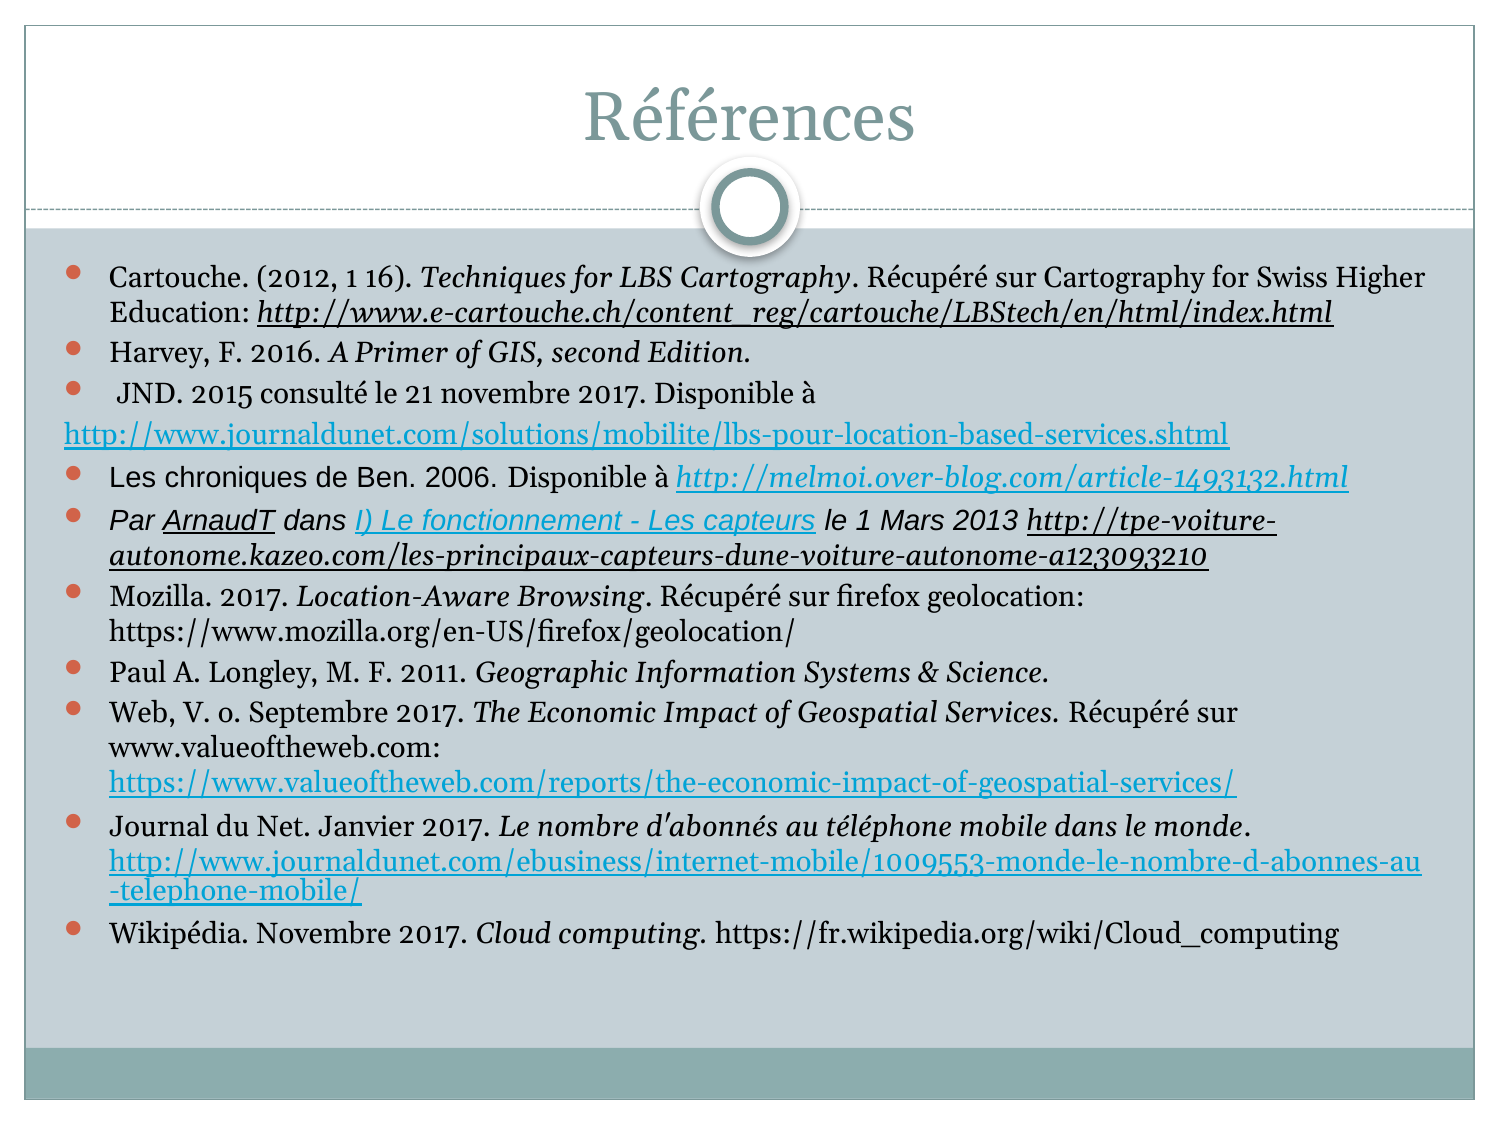

# Références
Cartouche. (2012, 1 16). Techniques for LBS Cartography. Récupéré sur Cartography for Swiss Higher Education: http://www.e-cartouche.ch/content_reg/cartouche/LBStech/en/html/index.html
Harvey, F. 2016. A Primer of GIS, second Edition.
 JND. 2015 consulté le 21 novembre 2017. Disponible à
http://www.journaldunet.com/solutions/mobilite/lbs-pour-location-based-services.shtml
Les chroniques de Ben. 2006. Disponible à http://melmoi.over-blog.com/article-1493132.html
Par ArnaudT dans I) Le fonctionnement - Les capteurs le 1 Mars 2013 http://tpe-voiture-autonome.kazeo.com/les-principaux-capteurs-dune-voiture-autonome-a123093210
Mozilla. 2017. Location-Aware Browsing. Récupéré sur firefox geolocation: https://www.mozilla.org/en-US/firefox/geolocation/
Paul A. Longley, M. F. 2011. Geographic Information Systems & Science.
Web, V. o. Septembre 2017. The Economic Impact of Geospatial Services. Récupéré sur www.valueoftheweb.com: https://www.valueoftheweb.com/reports/the-economic-impact-of-geospatial-services/
Journal du Net. Janvier 2017. Le nombre d'abonnés au téléphone mobile dans le monde. http://www.journaldunet.com/ebusiness/internet-mobile/1009553-monde-le-nombre-d-abonnes-au-telephone-mobile/
Wikipédia. Novembre 2017. Cloud computing. https://fr.wikipedia.org/wiki/Cloud_computing